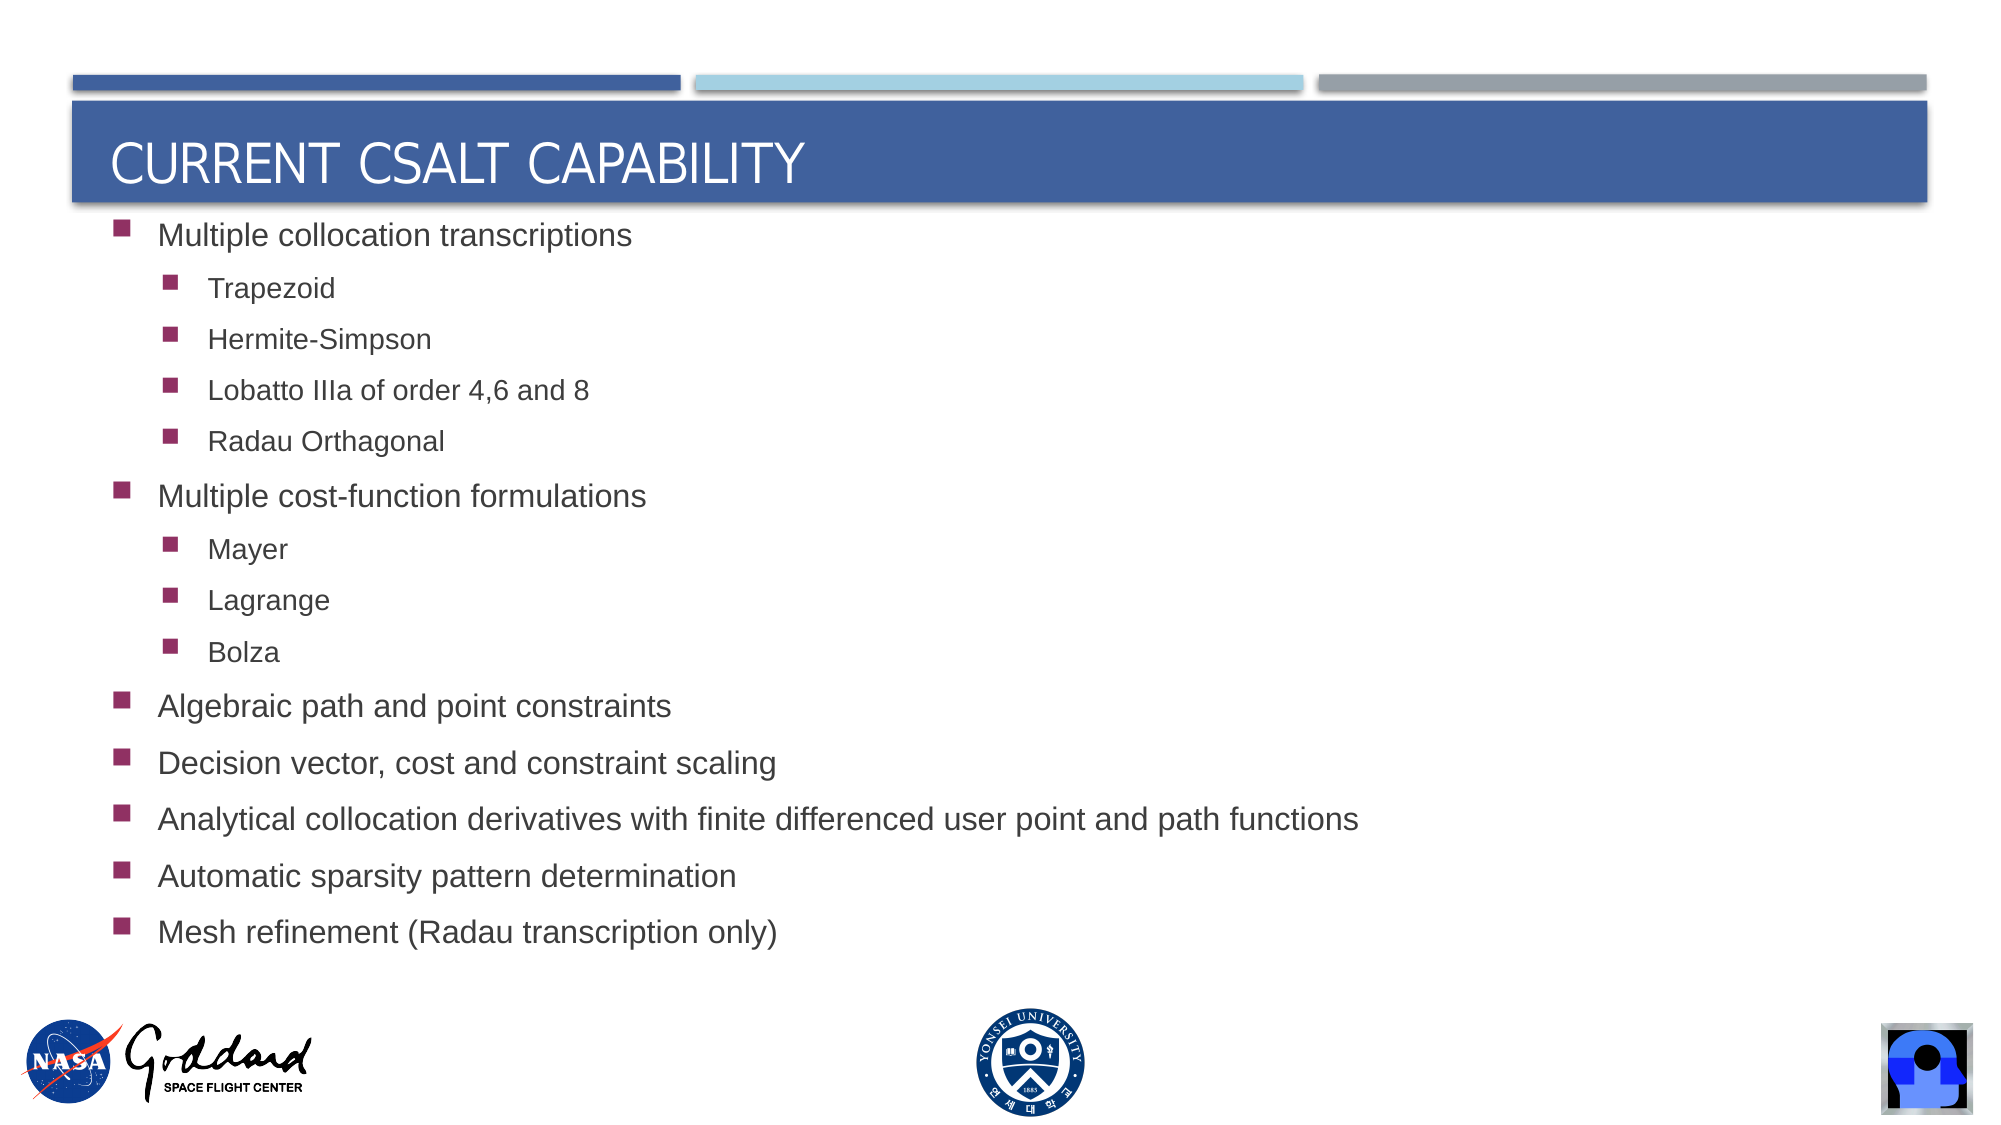

# Current CSALT capability
Multiple collocation transcriptions
Trapezoid
Hermite-Simpson
Lobatto IIIa of order 4,6 and 8
Radau Orthagonal
Multiple cost-function formulations
Mayer
Lagrange
Bolza
Algebraic path and point constraints
Decision vector, cost and constraint scaling
Analytical collocation derivatives with finite differenced user point and path functions
Automatic sparsity pattern determination
Mesh refinement (Radau transcription only)